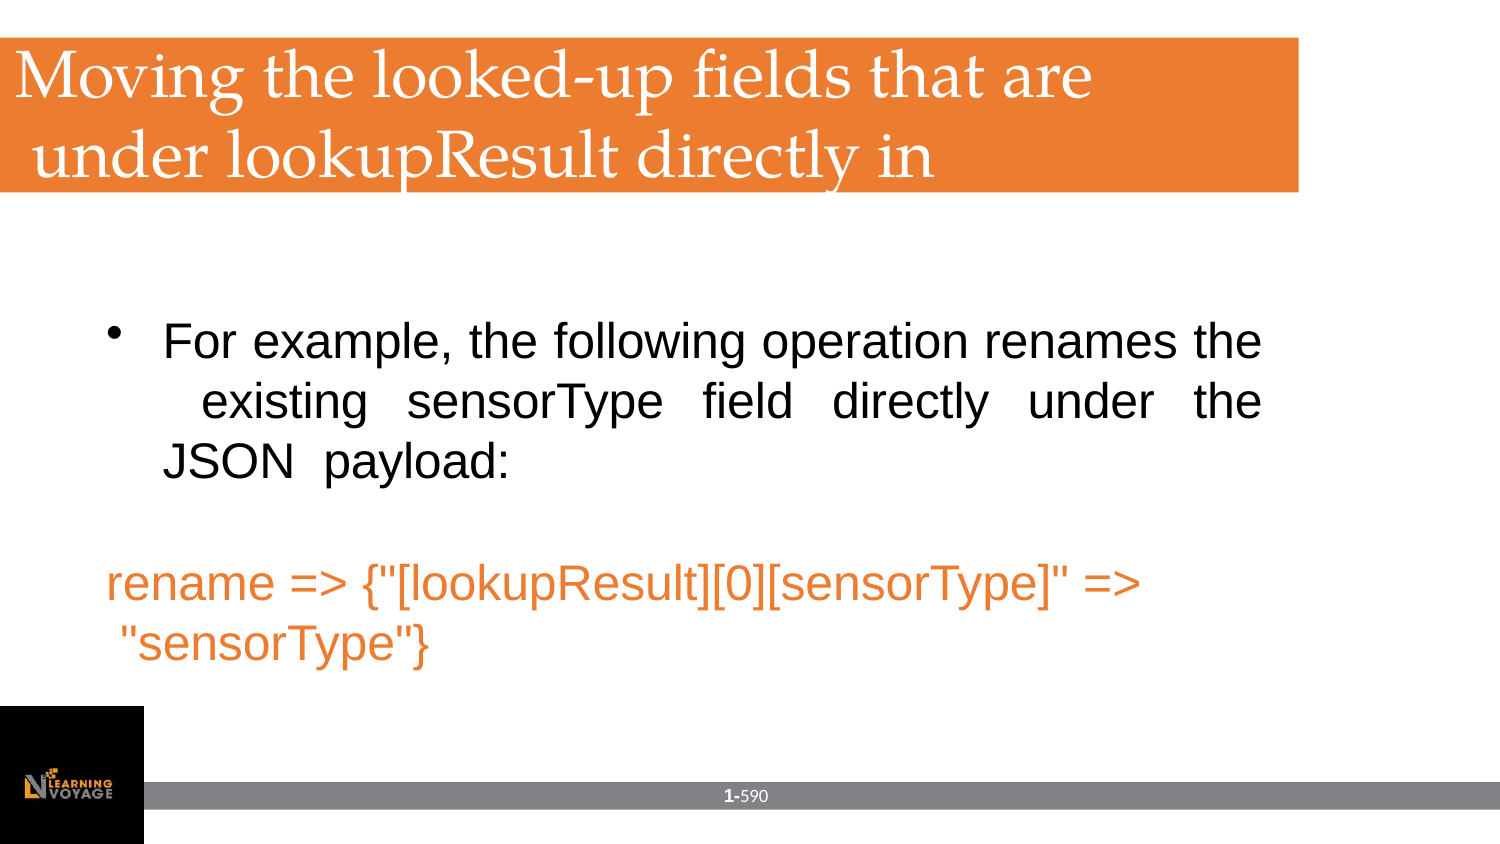

# Moving the looked-up fields that are  under lookupResult directly in JSON

For example, the following operation renames the  existing sensorType field directly under the JSON  payload:

rename => {"[lookupResult][0][sensorType]" =>  "sensorType"}
1-590